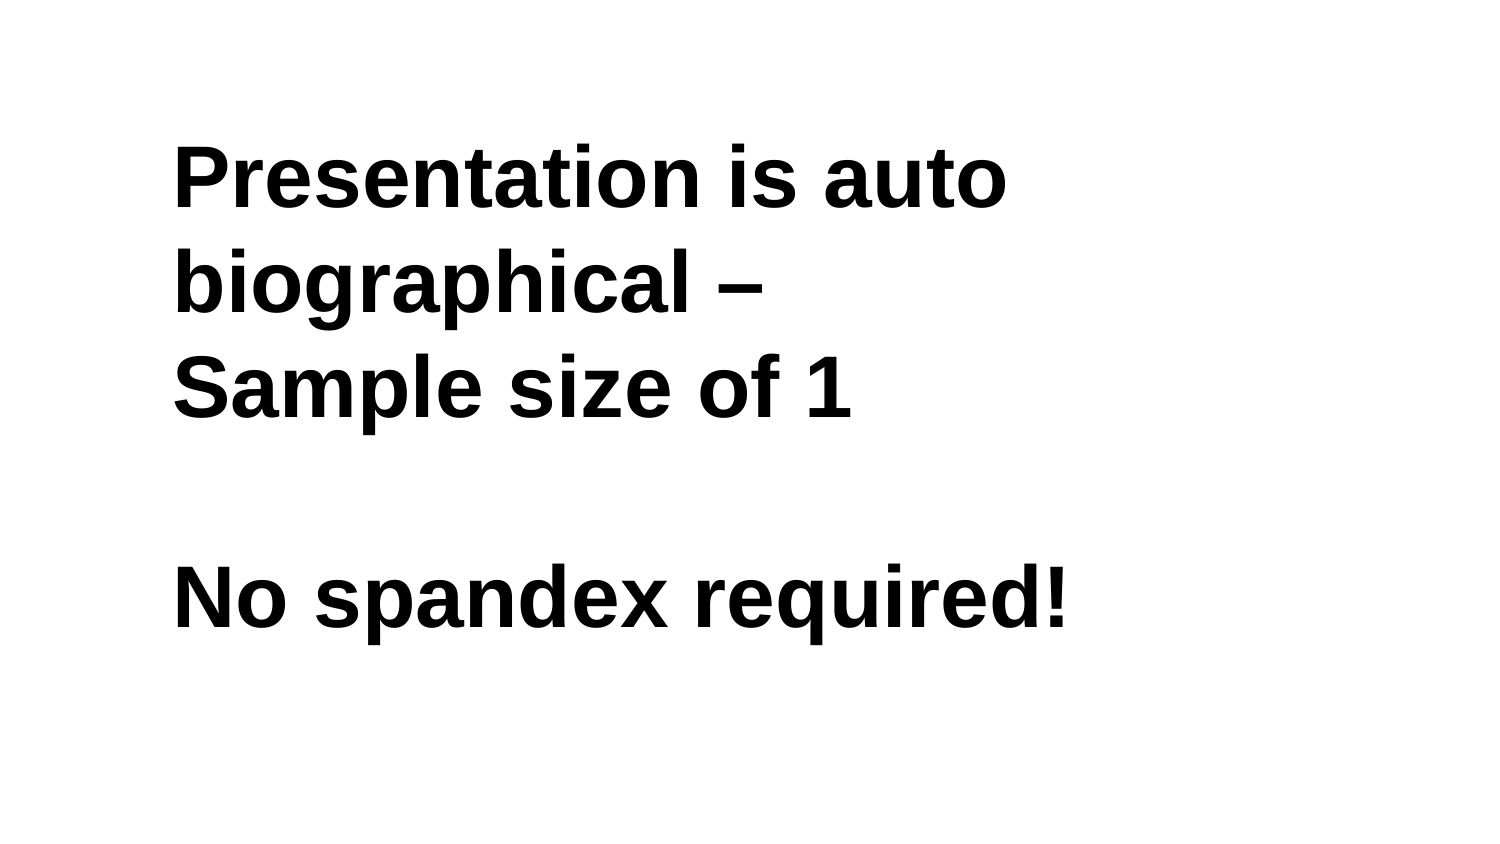

# Presentation is auto biographical – Sample size of 1 No spandex required!